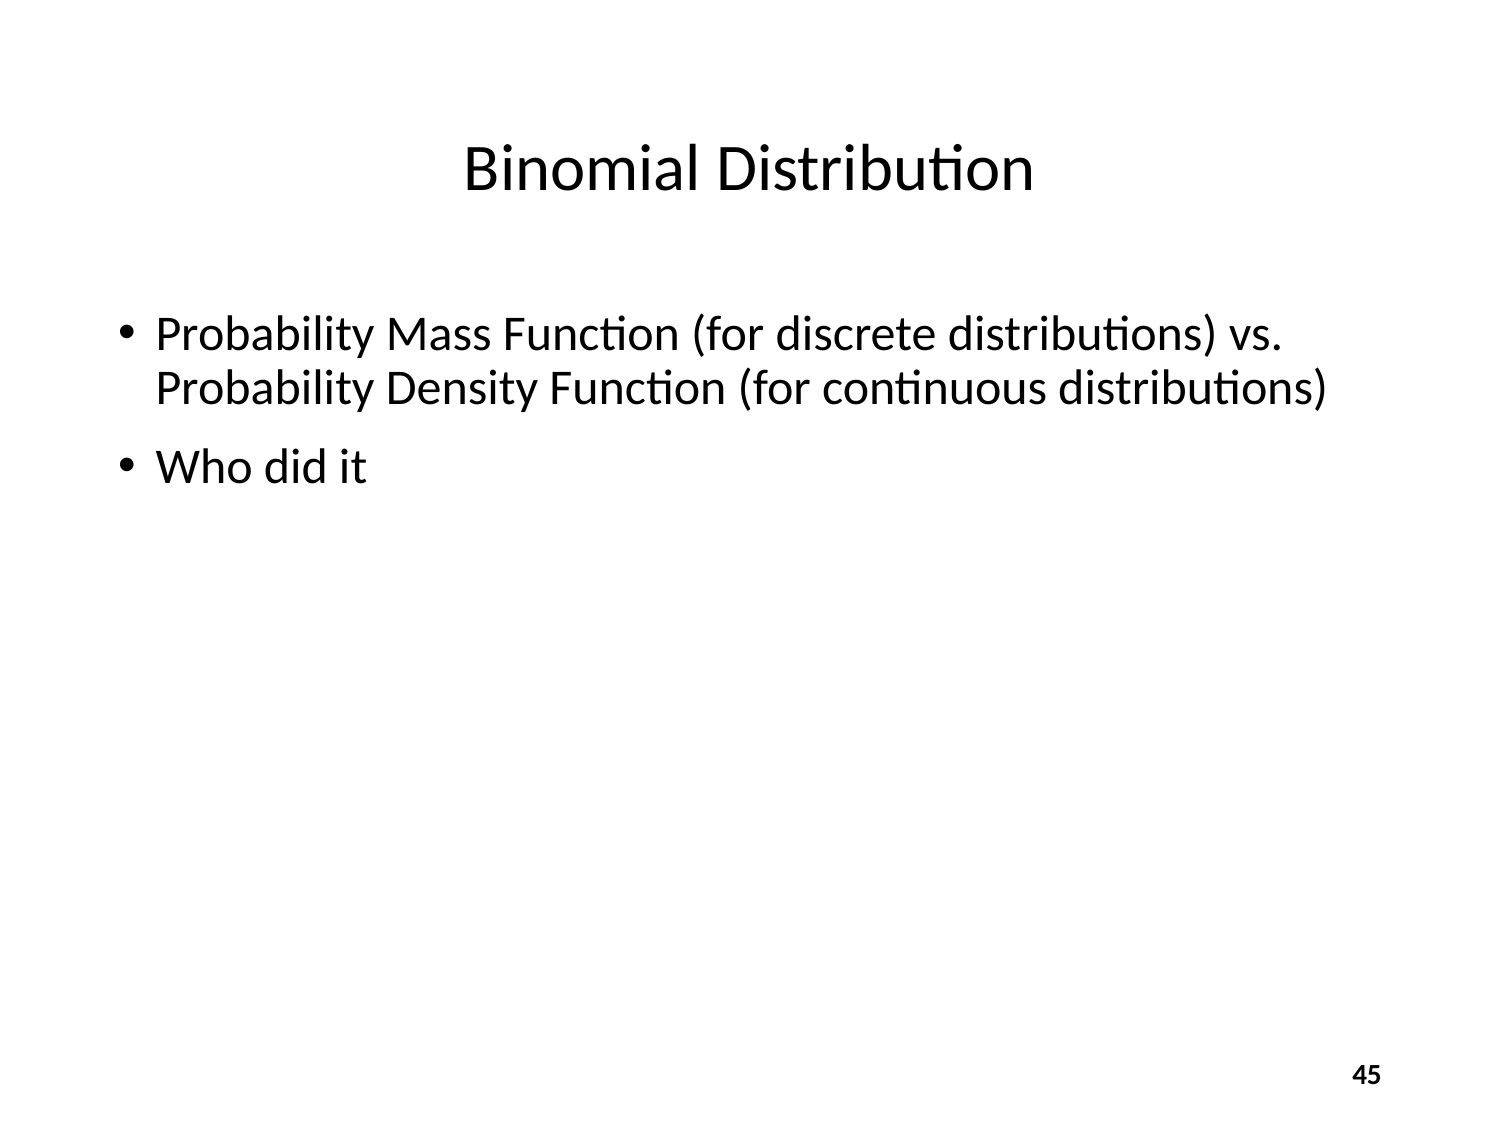

# Binomial Distribution
Probability Mass Function (for discrete distributions) vs. Probability Density Function (for continuous distributions)
Who did it
45